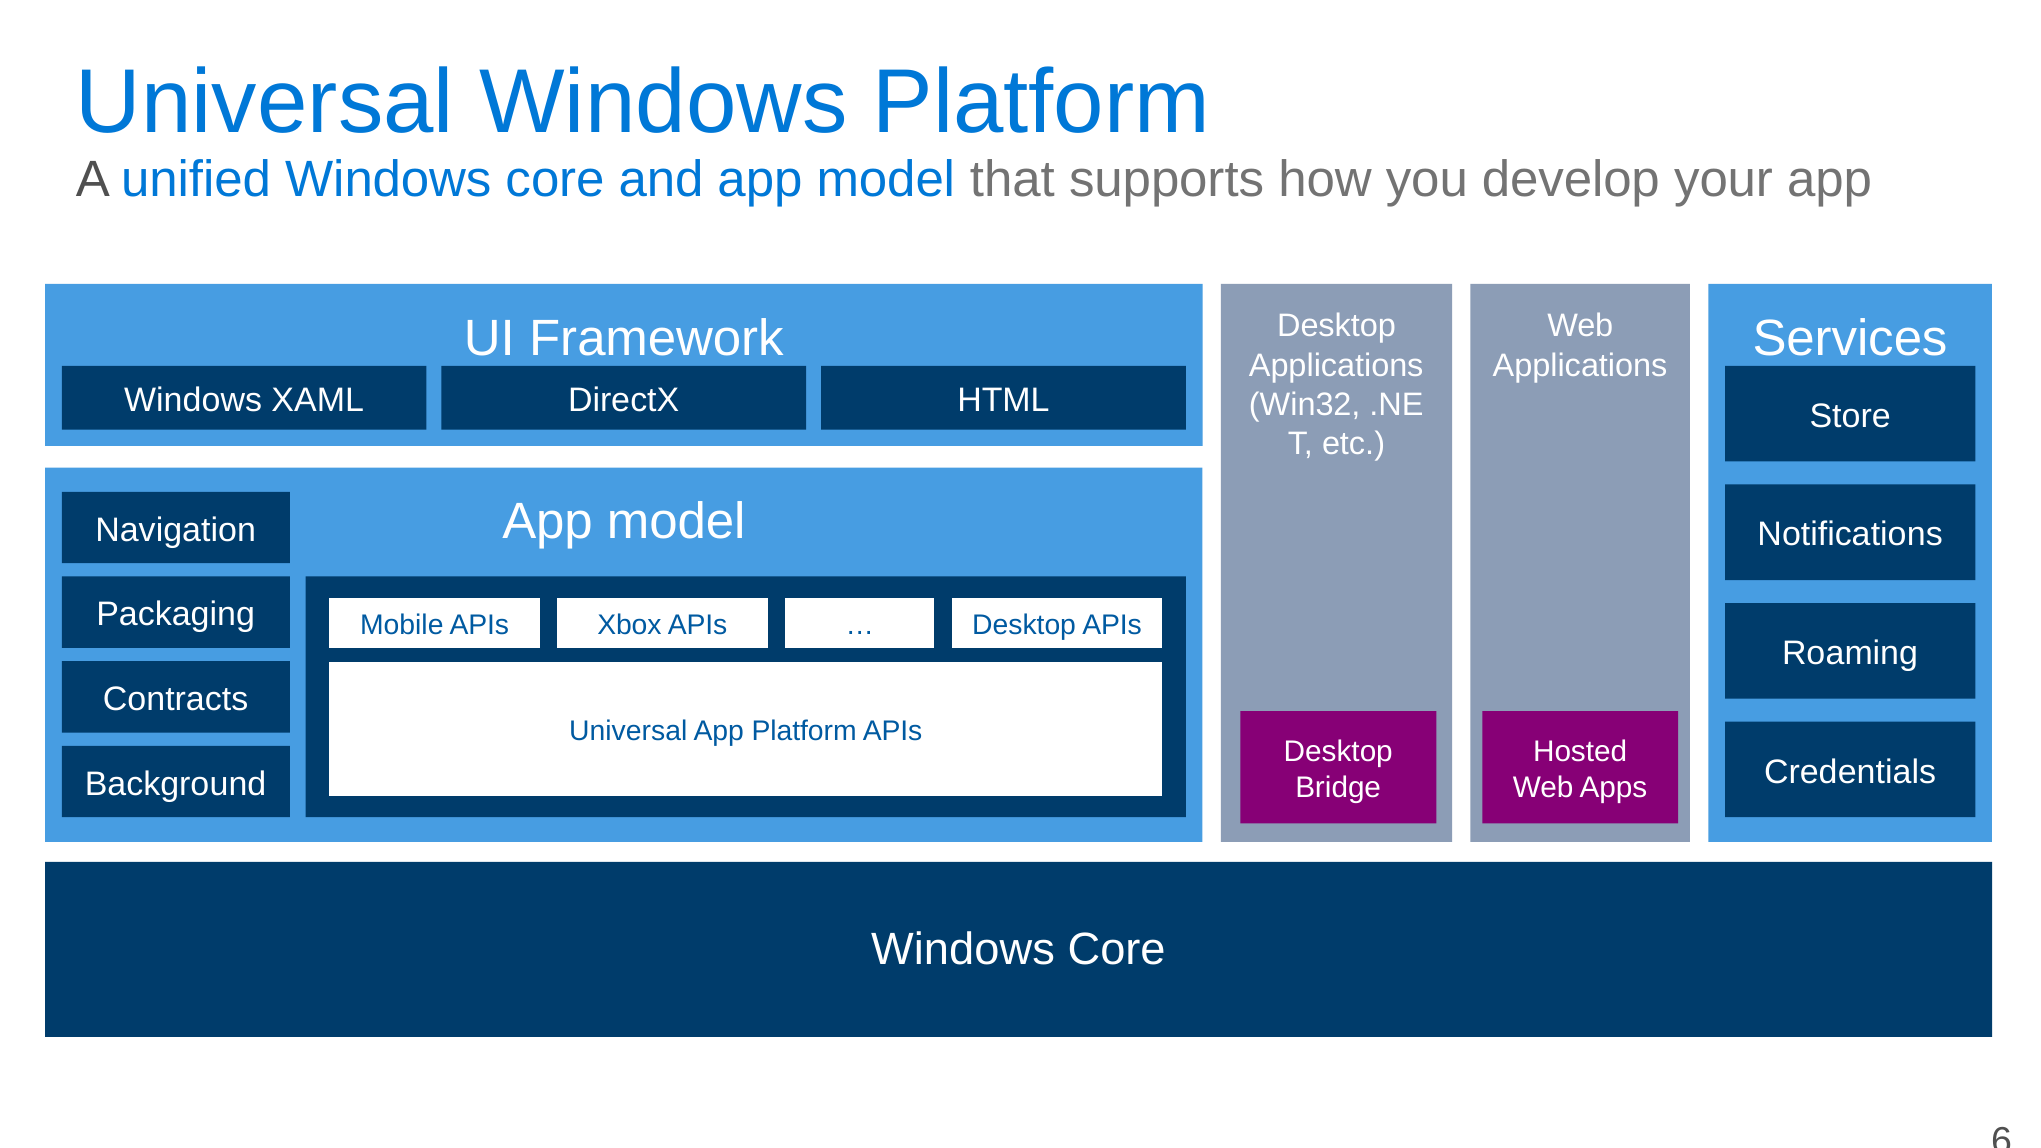

Universal Windows Platform
A unified Windows core and app model that supports how you develop your app
UI Framework
Windows XAML
DirectX
HTML
Desktop
Applications
(Win32, .NET, etc.)
Web
Applications
Services
Store
Notifications
Roaming
Credentials
App model
Navigation
Packaging

Mobile APIs
Xbox APIs
…
Desktop APIs
Universal App Platform APIs
Contracts
Background
Desktop Bridge
Hosted Web Apps
Windows Core
65